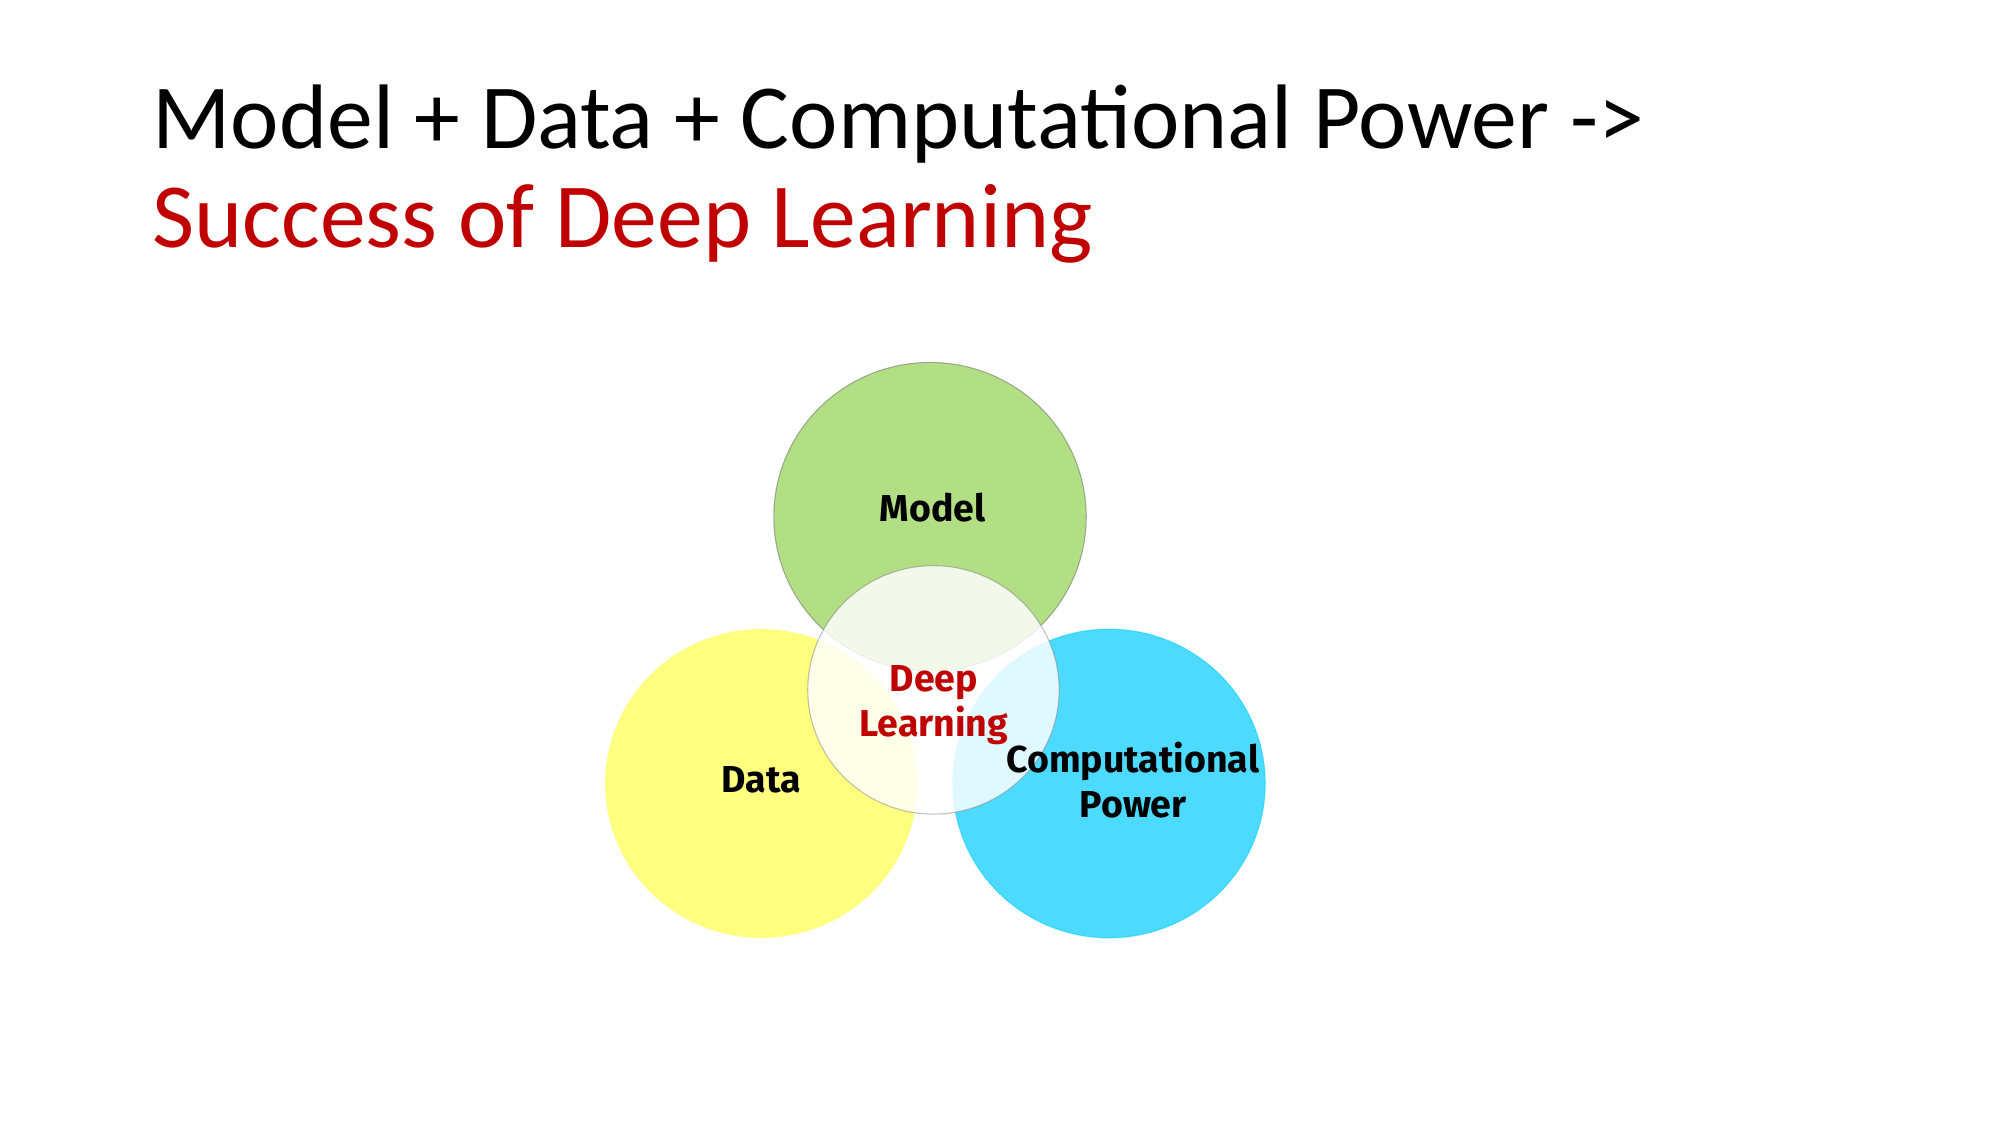

# Model + Data + Computational Power -> Success of Deep Learning

Model

Deep Learning
Data
Computational Power